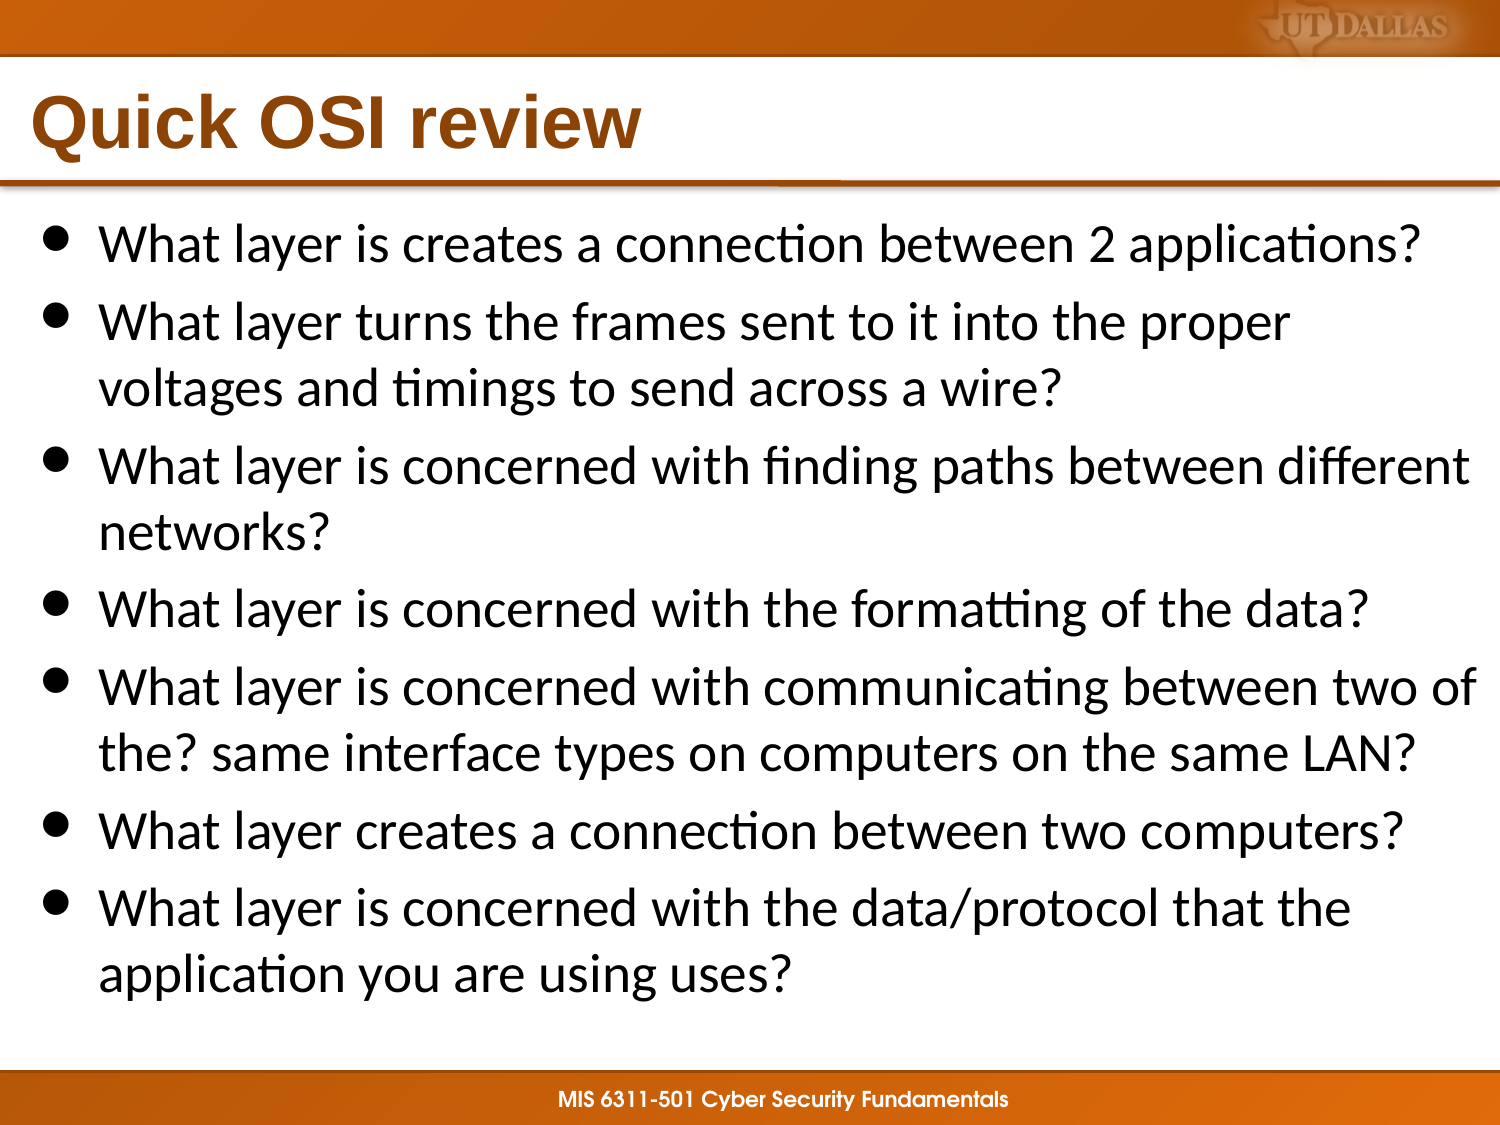

# Quick OSI review
What layer is creates a connection between 2 applications?
What layer turns the frames sent to it into the proper voltages and timings to send across a wire?
What layer is concerned with finding paths between different networks?
What layer is concerned with the formatting of the data?
What layer is concerned with communicating between two of the? same interface types on computers on the same LAN?
What layer creates a connection between two computers?
What layer is concerned with the data/protocol that the application you are using uses?